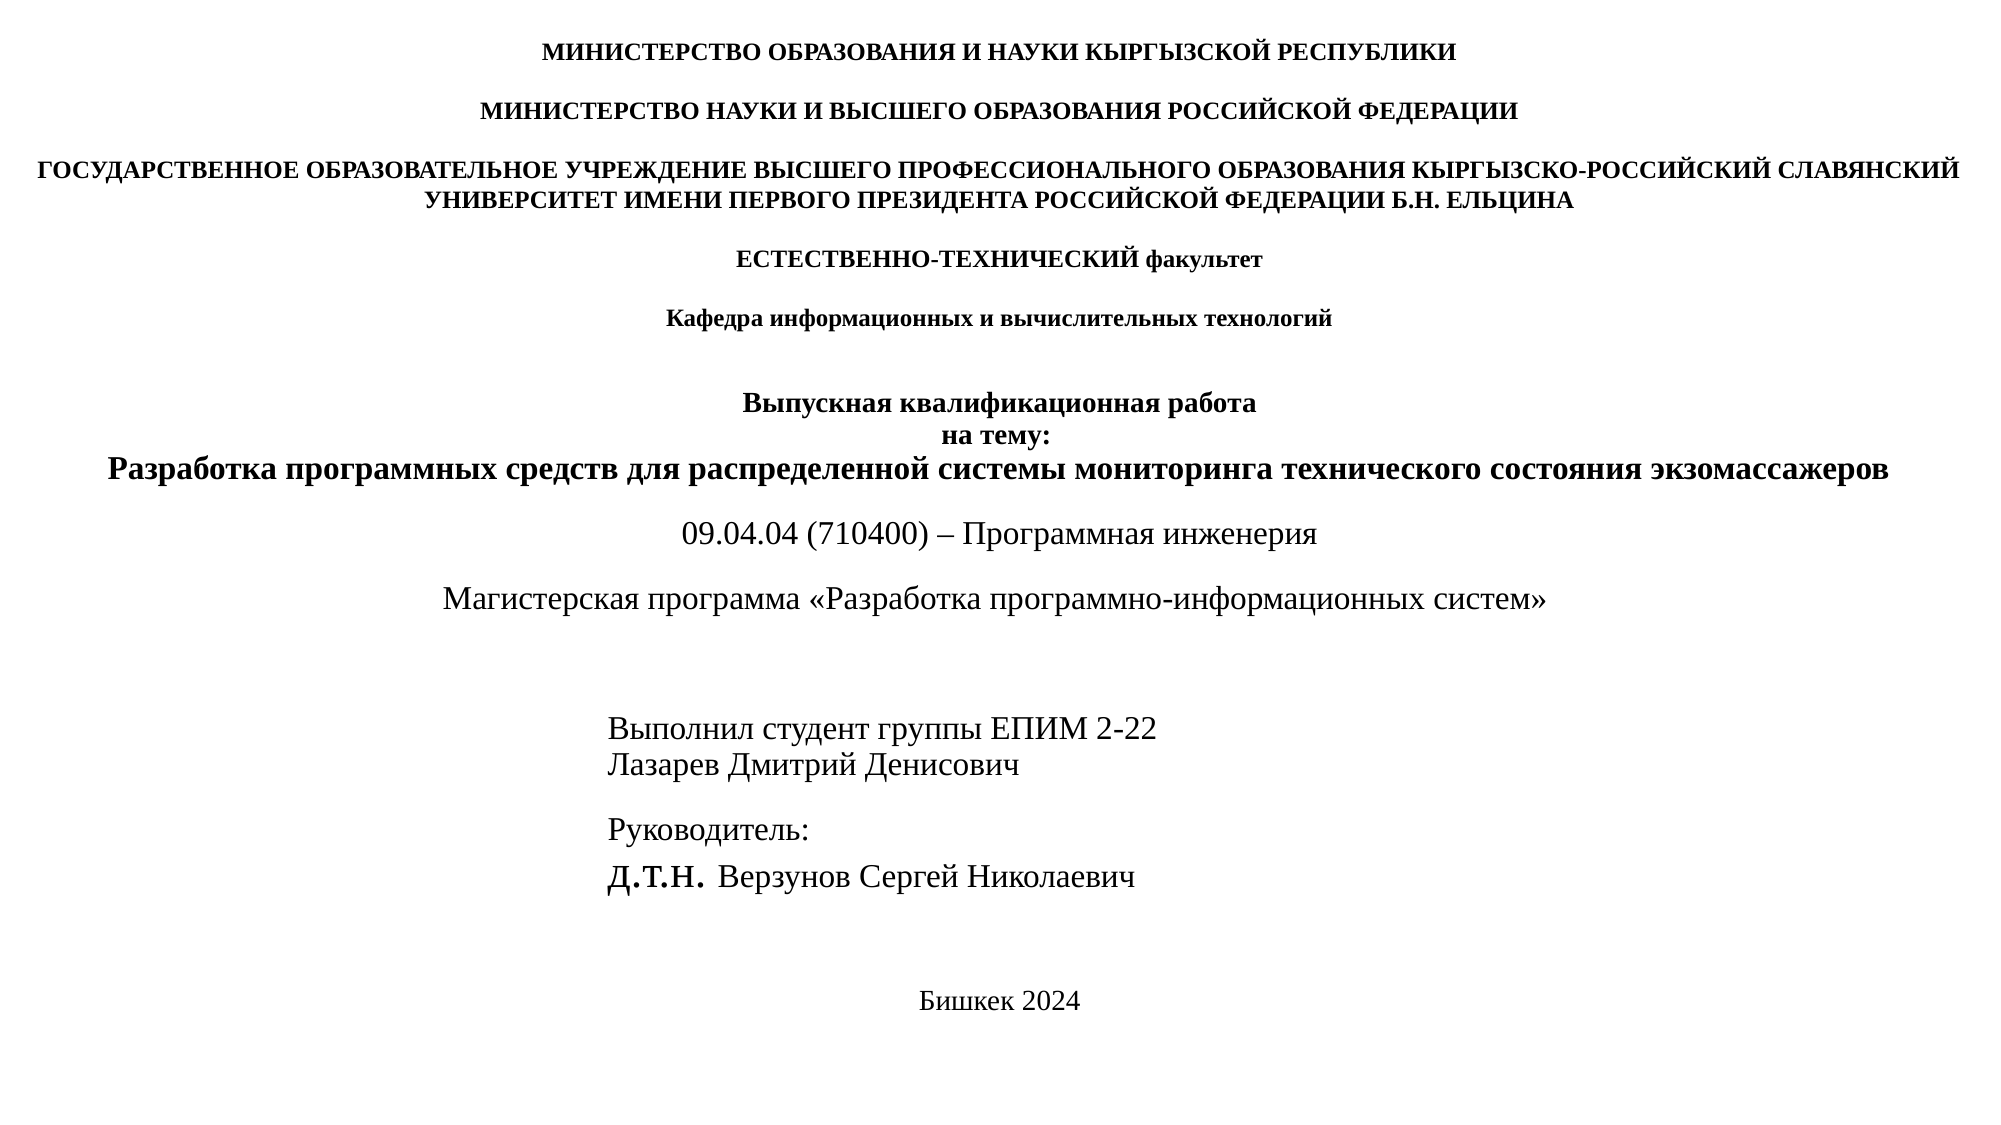

МИНИСТЕРСТВО ОБРАЗОВАНИЯ И НАУКИ КЫРГЫЗСКОЙ РЕСПУБЛИКИ
МИНИСТЕРСТВО НАУКИ И ВЫСШЕГО ОБРАЗОВАНИЯ РОССИЙСКОЙ ФЕДЕРАЦИИ
ГОСУДАРСТВЕННОЕ ОБРАЗОВАТЕЛЬНОЕ УЧРЕЖДЕНИЕ ВЫСШЕГО ПРОФЕССИОНАЛЬНОГО ОБРАЗОВАНИЯ КЫРГЫЗСКО-РОССИЙСКИЙ СЛАВЯНСКИЙ УНИВЕРСИТЕТ ИМЕНИ ПЕРВОГО ПРЕЗИДЕНТА РОССИЙСКОЙ ФЕДЕРАЦИИ Б.Н. ЕЛЬЦИНА
ЕСТЕСТВЕННО-ТЕХНИЧЕСКИЙ факультет
Кафедра информационных и вычислительных технологий
 Выпускная квалификационная работа
на тему:
Разработка программных средств для распределенной системы мониторинга технического состояния экзомассажеров
09.04.04 (710400) – Программная инженерия
Магистерская программа «Разработка программно-информационных систем»

				Выполнил студент группы ЕПИМ 2-22
				Лазарев Дмитрий Денисович
				Руководитель:
				д.т.н. Верзунов Сергей Николаевич
Бишкек 2024